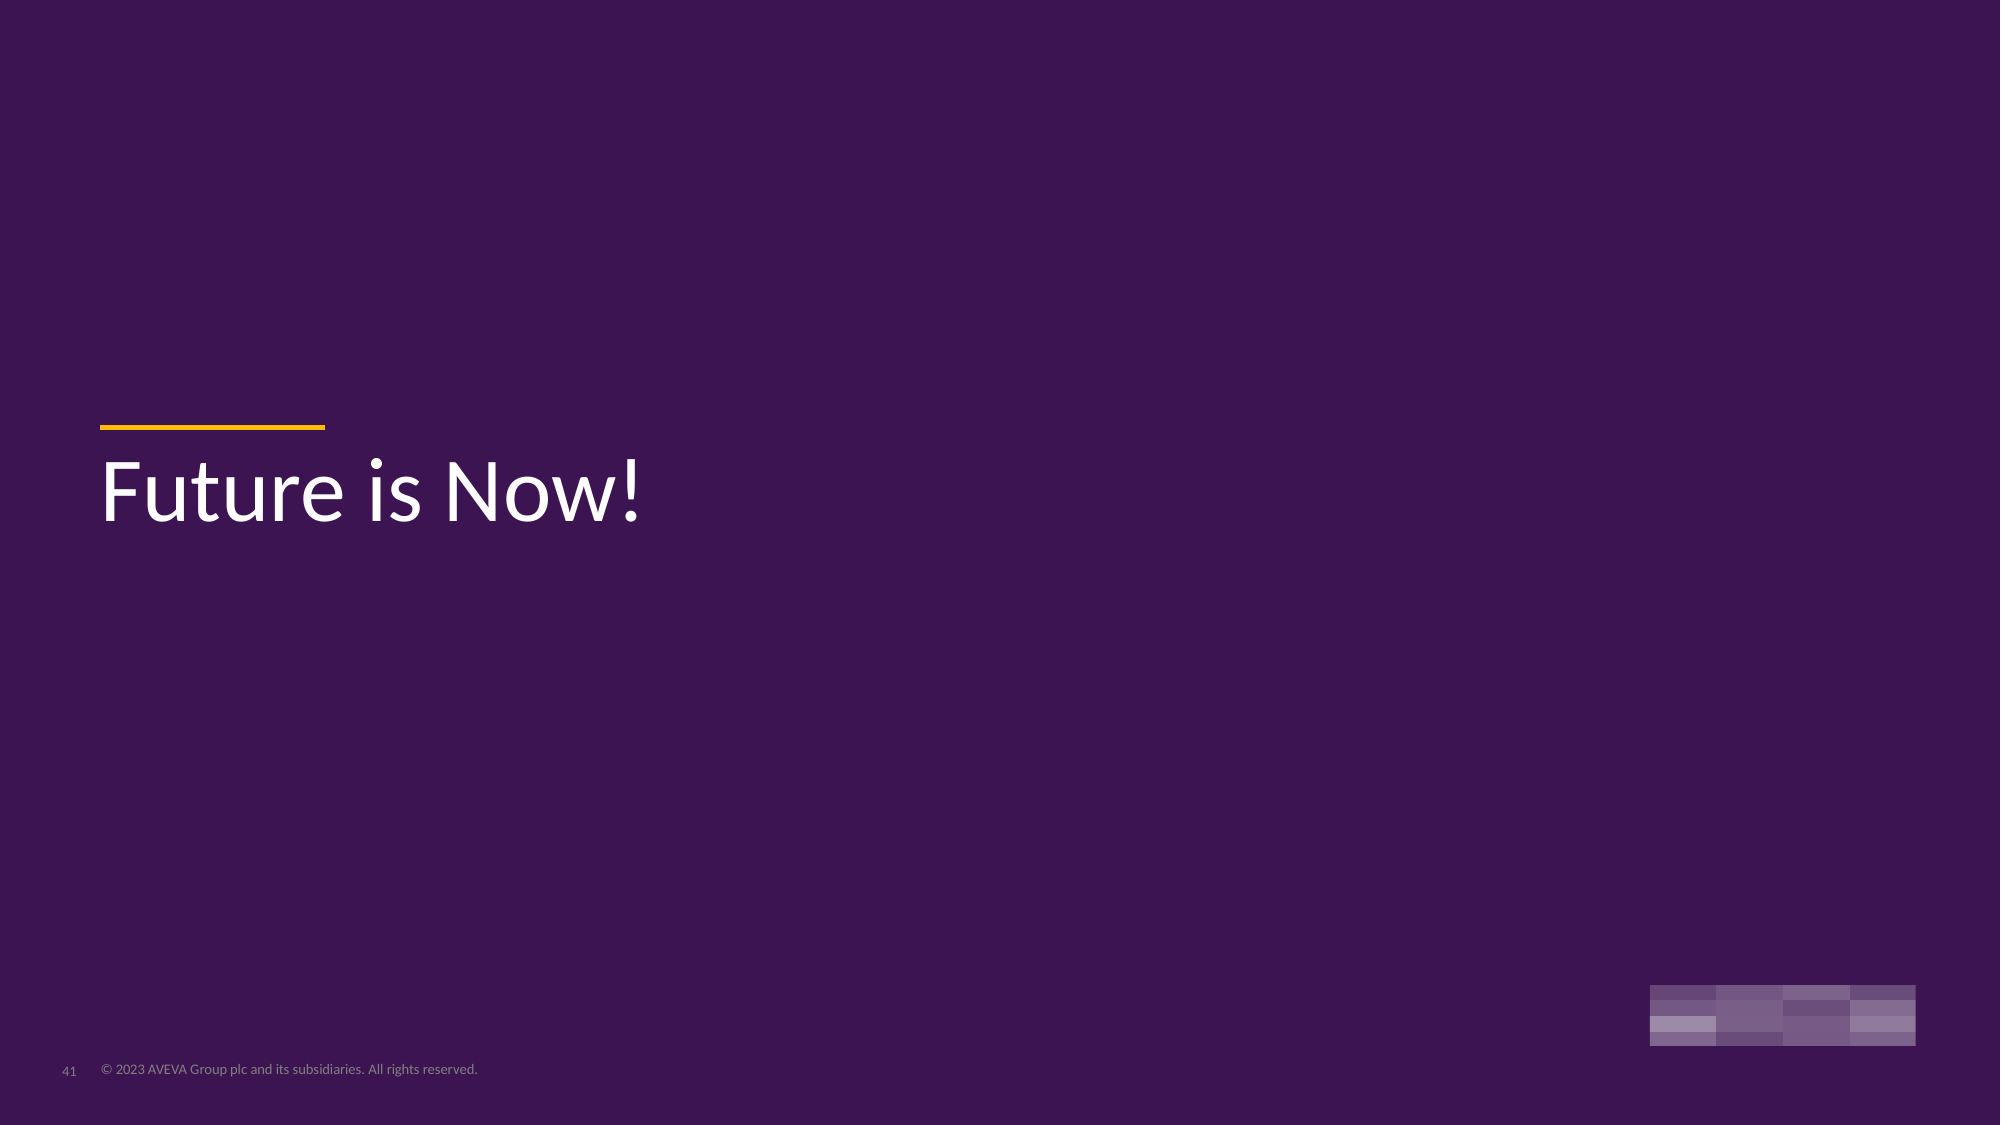

Future is Now!
41
© 2023 AVEVA Group plc and its subsidiaries. All rights reserved.